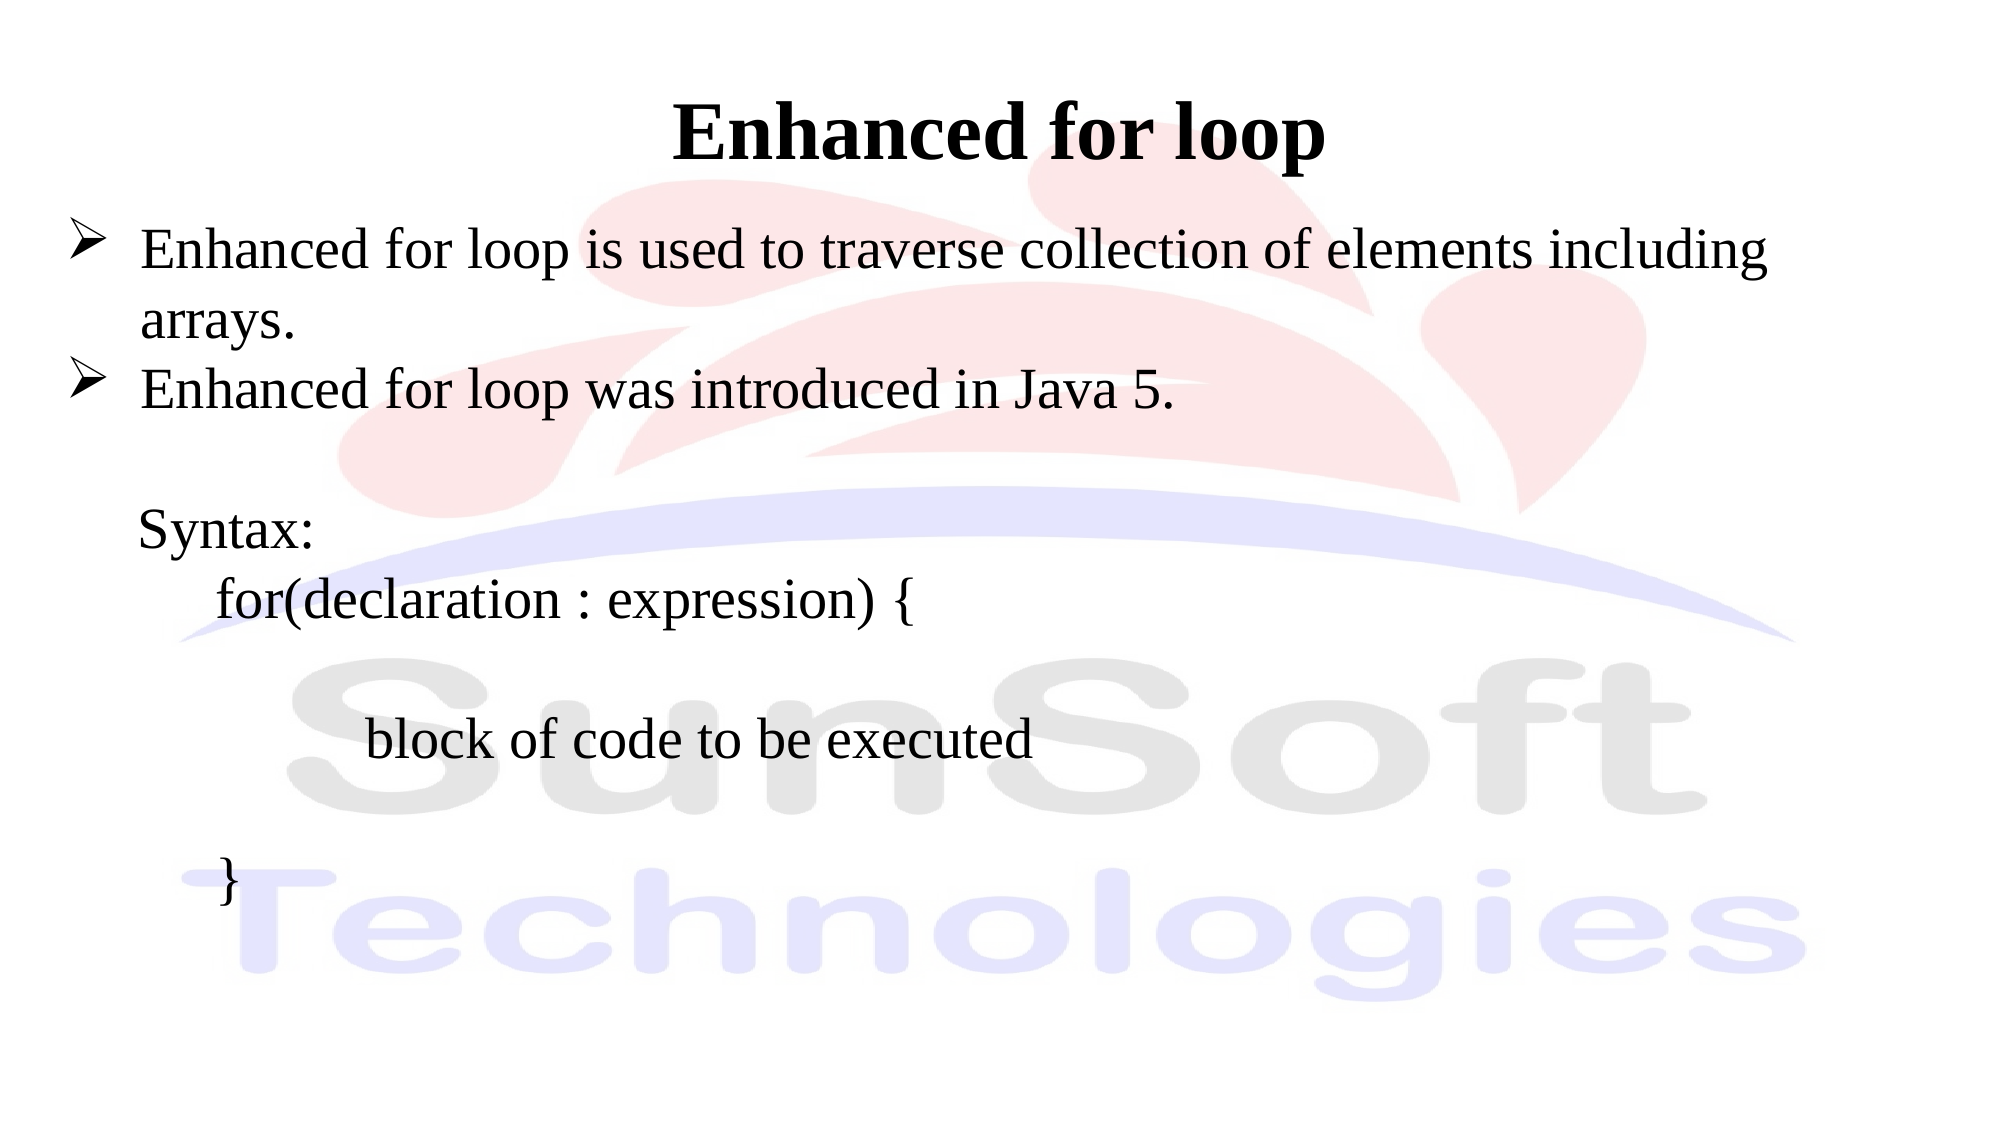

Enhanced for loop
Enhanced for loop is used to traverse collection of elements including arrays.
Enhanced for loop was introduced in Java 5.

     Syntax:
	for(declaration : expression) {

		block of code to be executed

	}